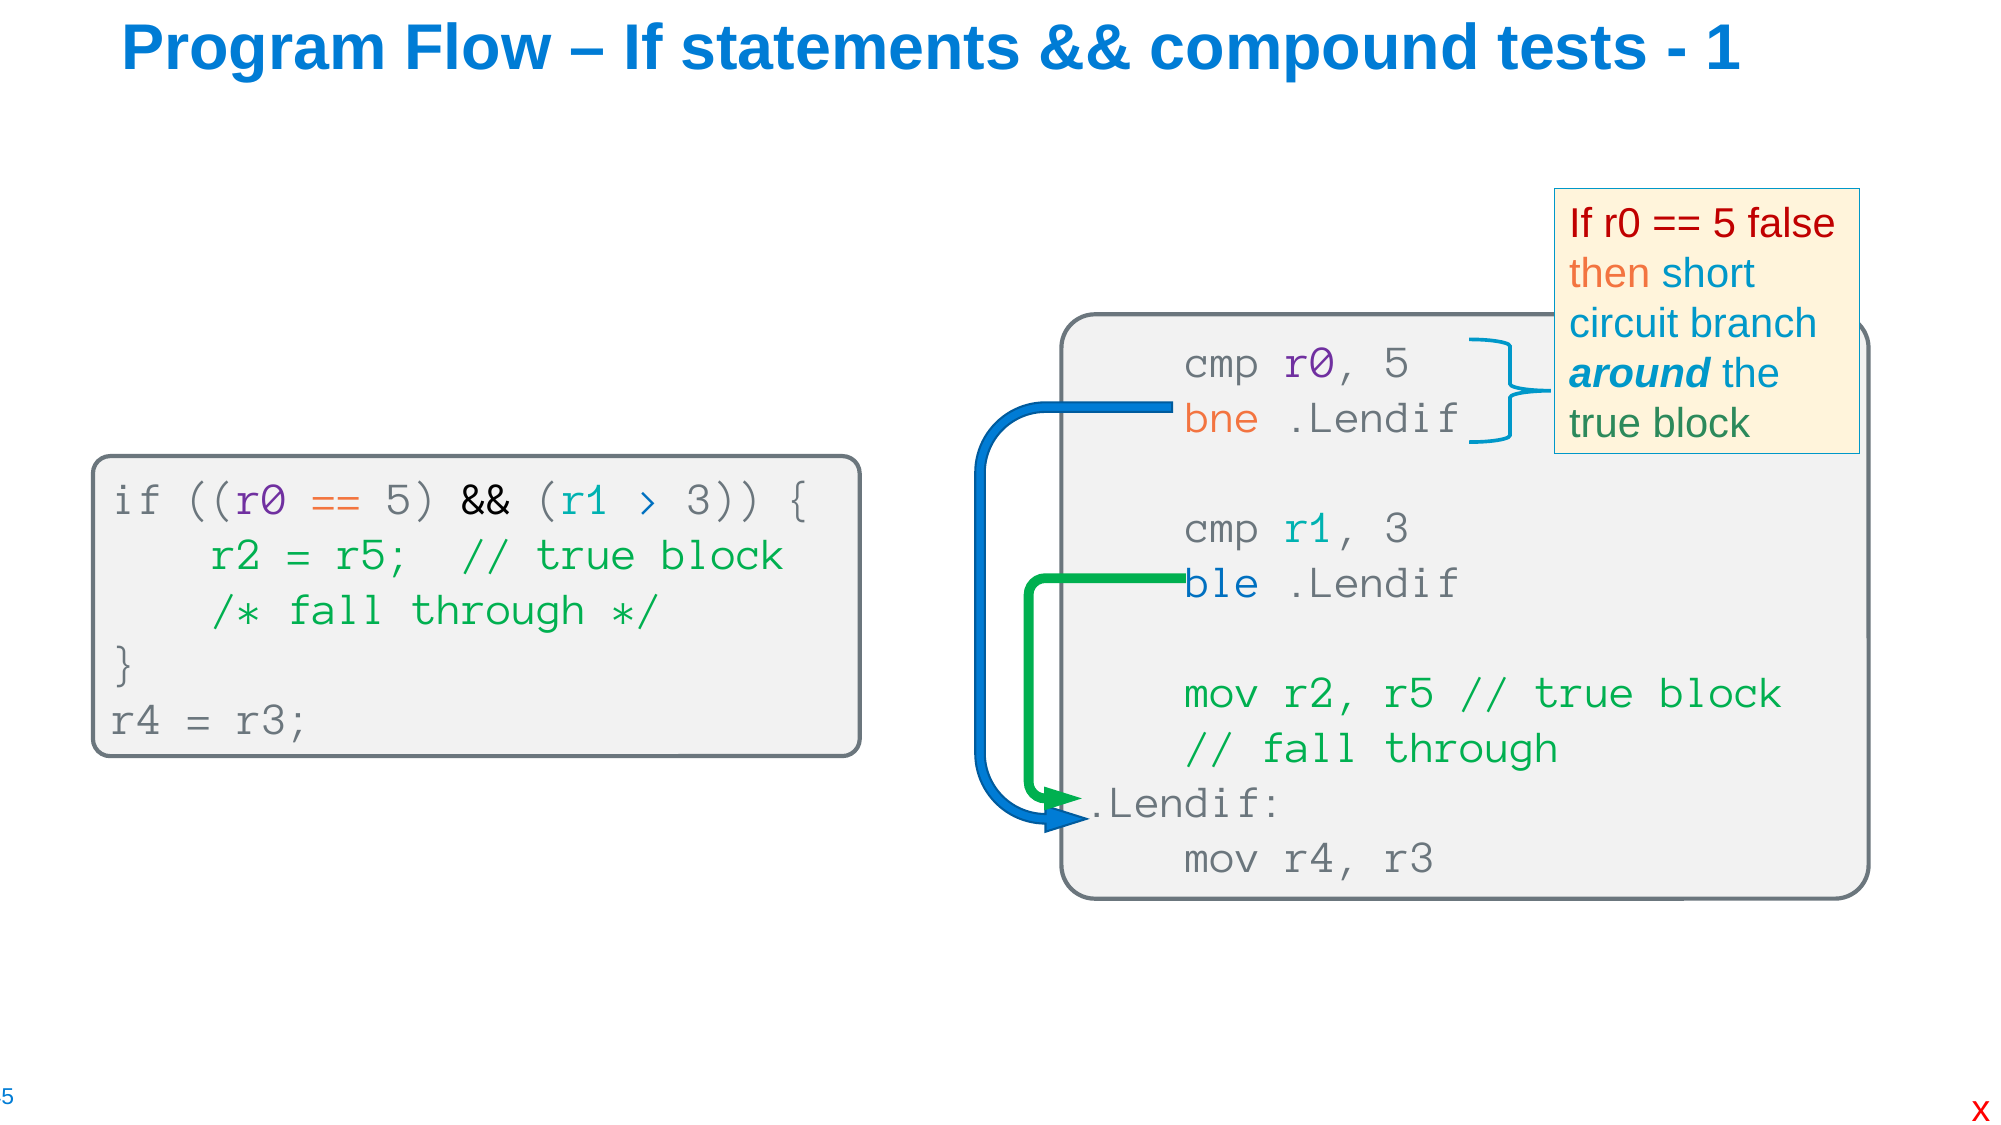

# Program Flow – If statements && compound tests - 1
If r0 == 5 false
then short circuit branch around the true block

    cmp r0, 5
    bne .Lendif

    cmp r1, 3
    ble .Lendif

    mov r2, r5 // true block
    // fall through
.Lendif:
    mov r4, r3
if ((r0 == 5) && (r1 > 3)) {
    r2 = r5;  // true block
    /* fall through */
}
r4 = r3;

x